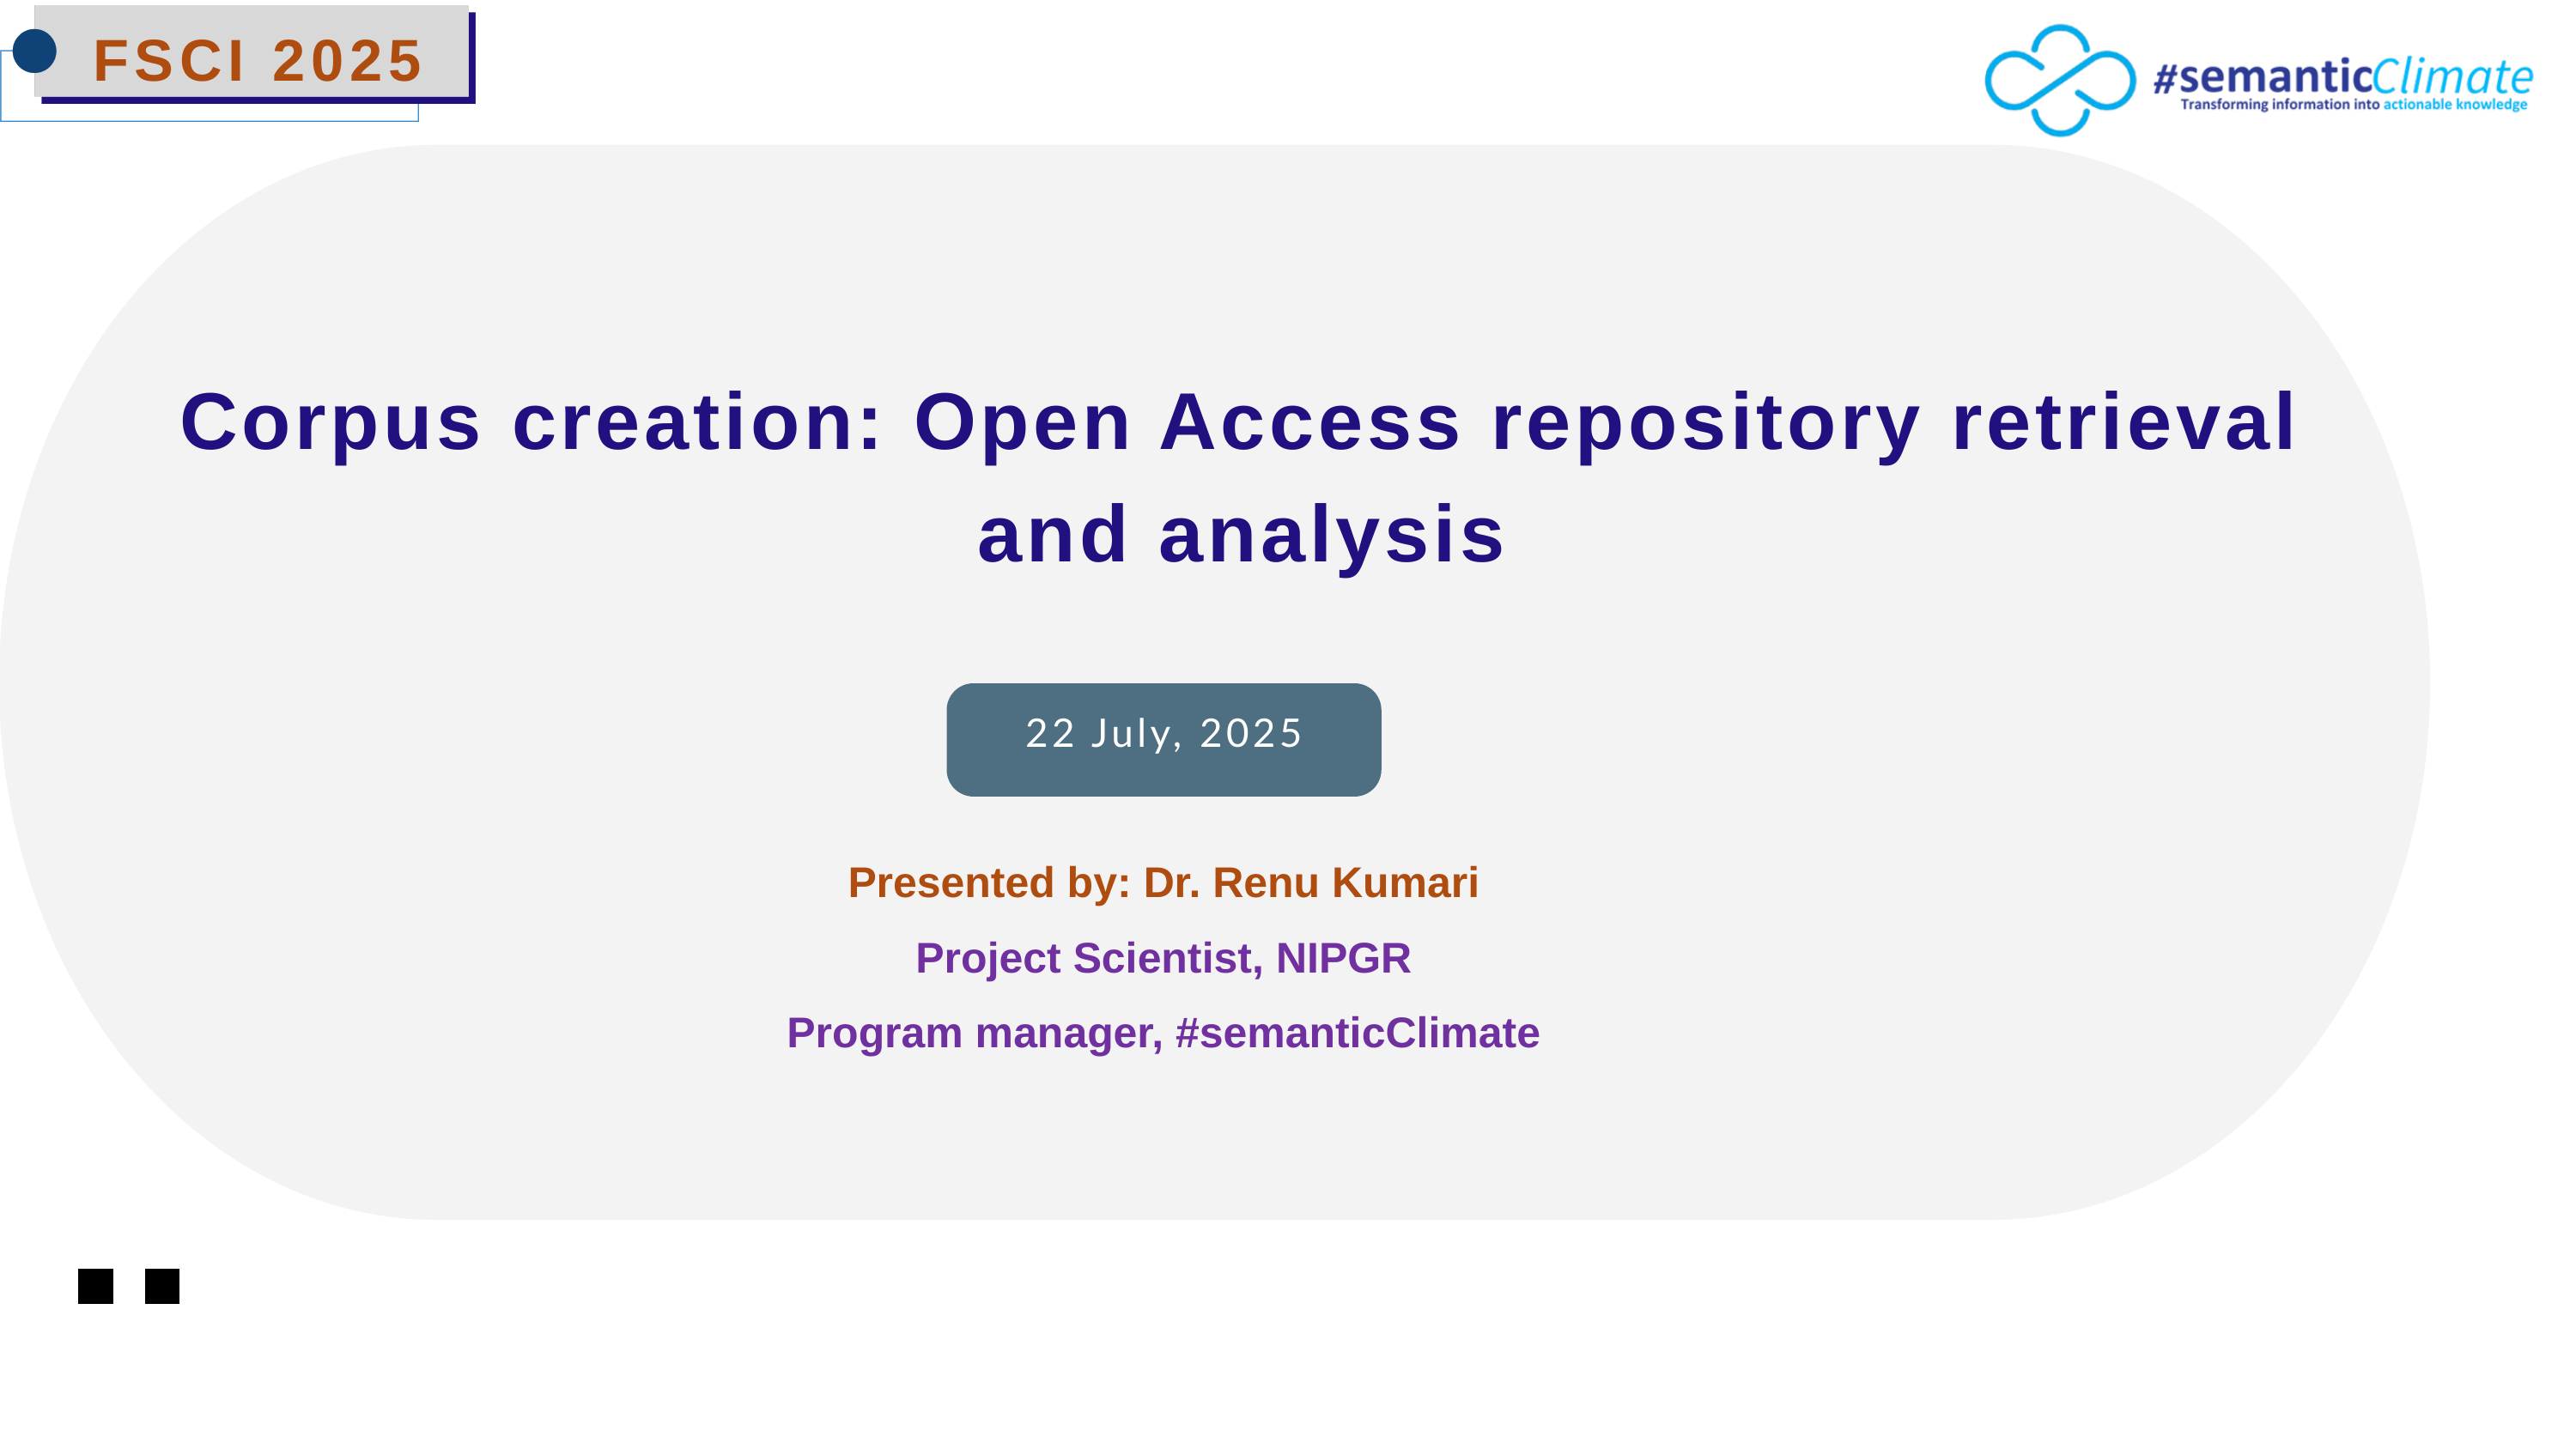

FSCI 2025

Corpus creation: Open Access repository retrieval and analysis

22 July, 2025
Presented by: Dr. Renu Kumari
Project Scientist, NIPGR
Program manager, #semanticClimate